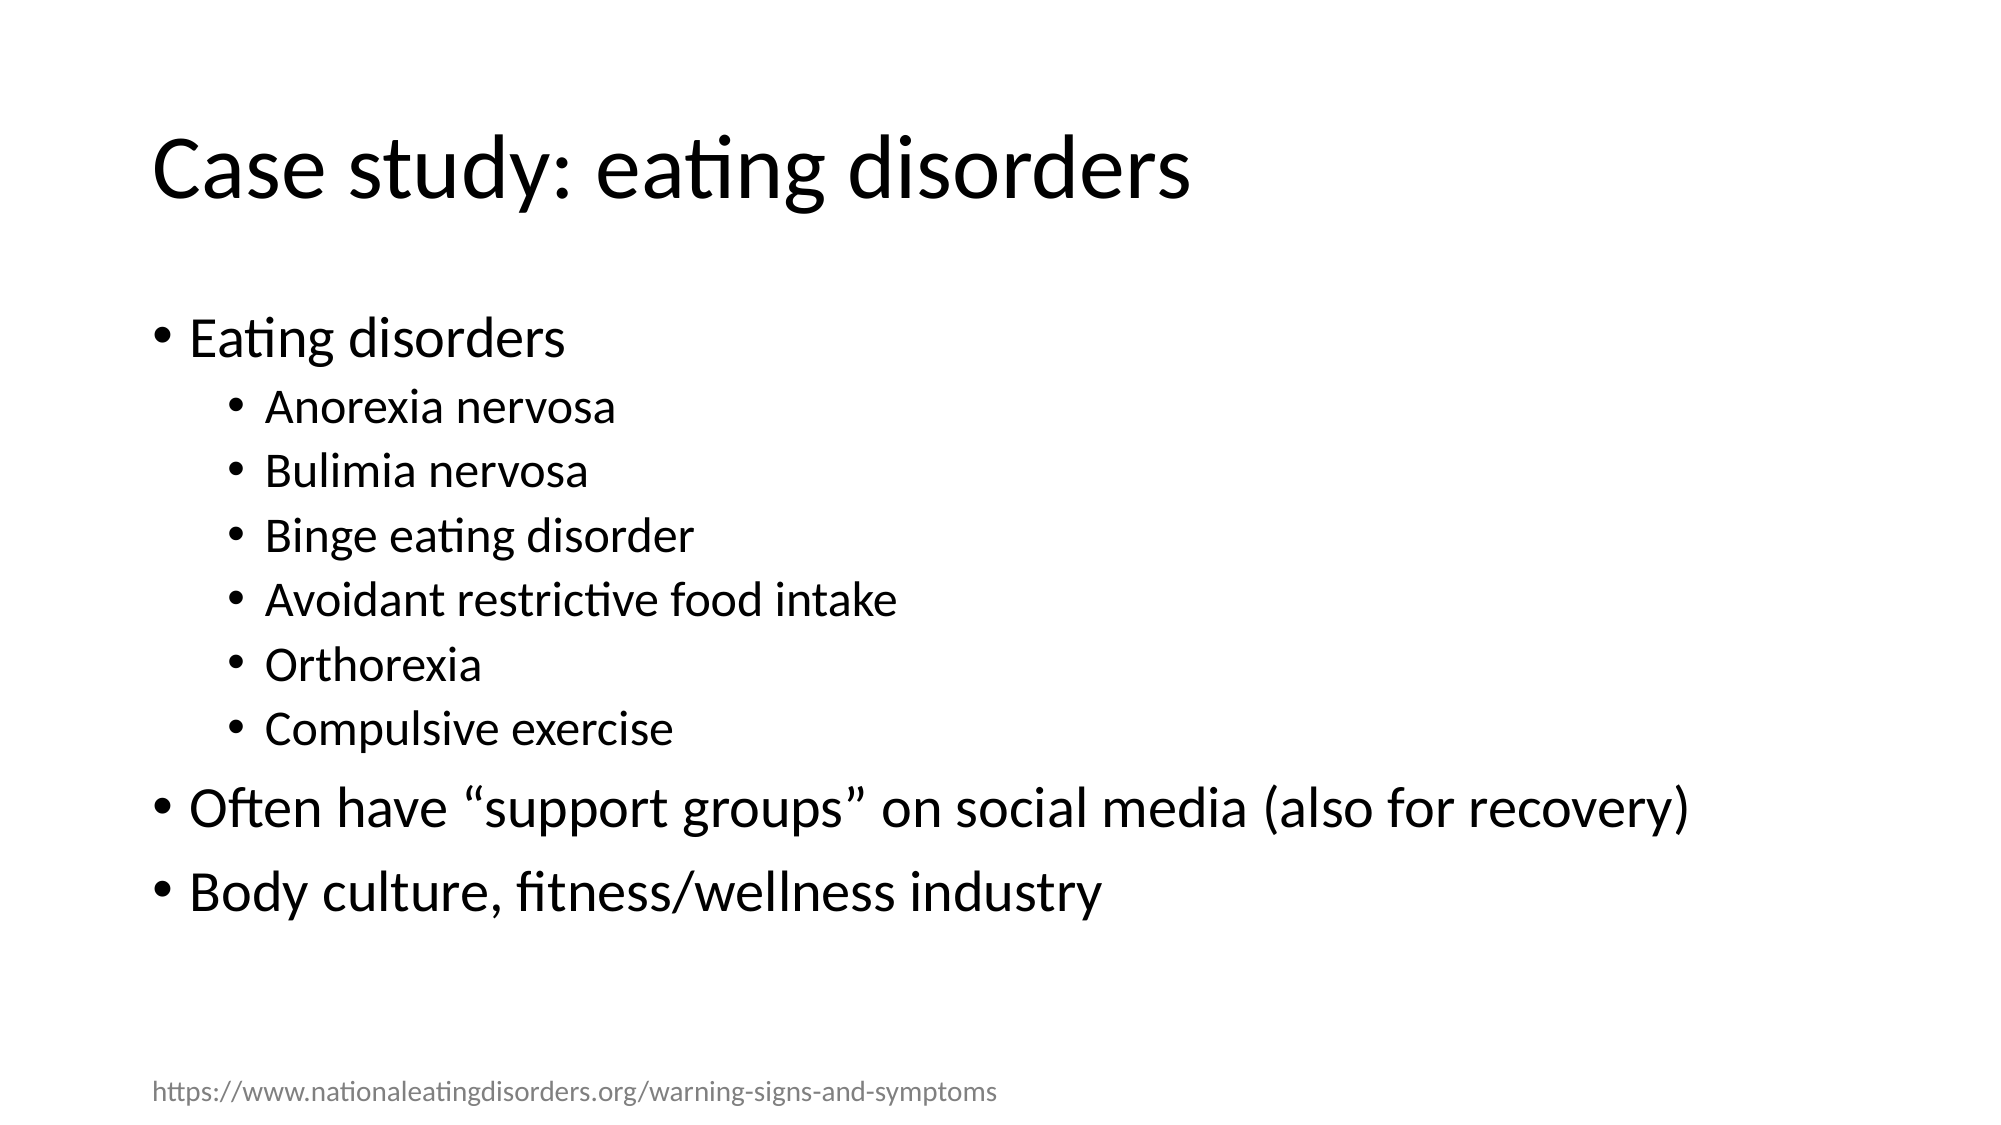

# Case study: eating disorders
Eating disorders
Anorexia nervosa
Bulimia nervosa
Binge eating disorder
Avoidant restrictive food intake
Orthorexia
Compulsive exercise
Often have “support groups” on social media (also for recovery)
Body culture, fitness/wellness industry
https://www.nationaleatingdisorders.org/warning-signs-and-symptoms